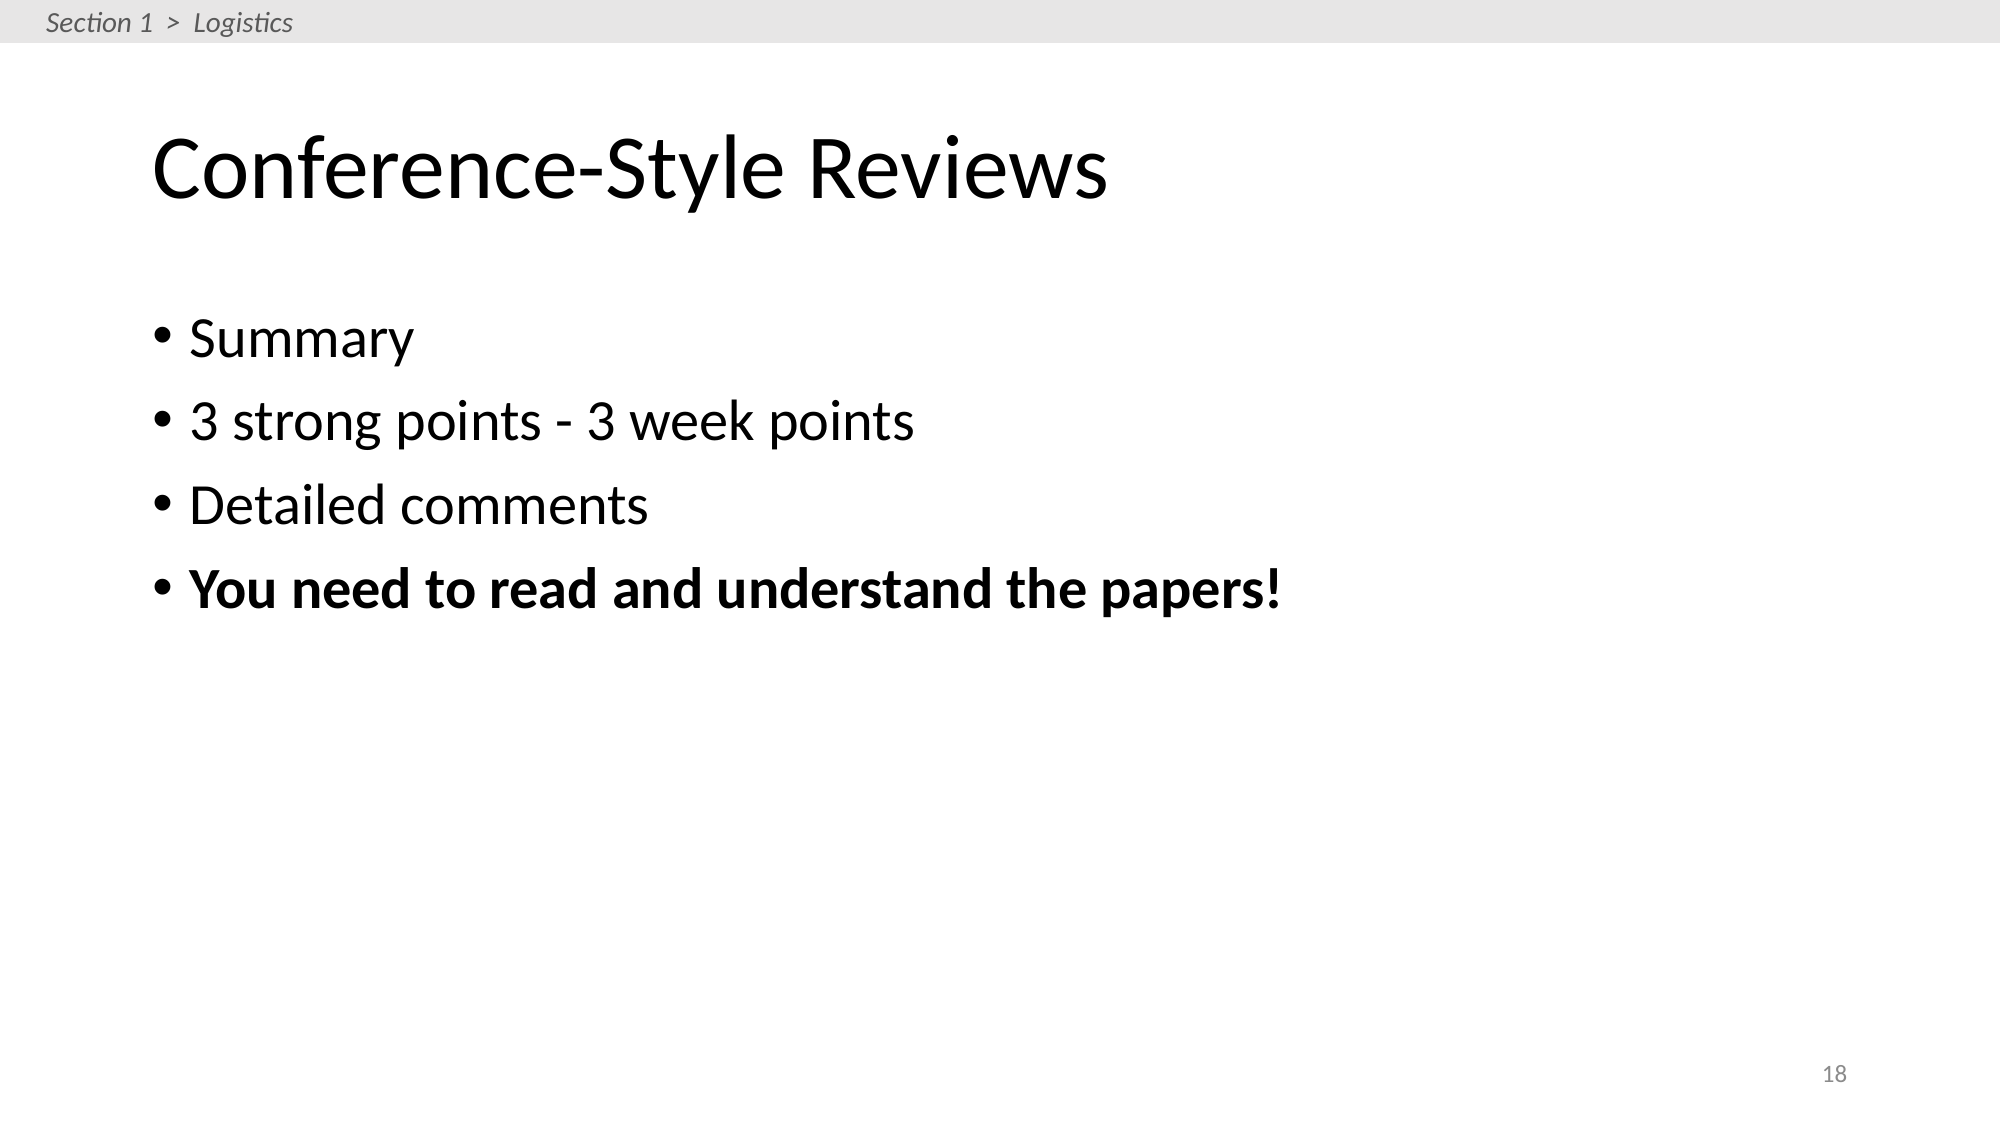

Section 1  >  Logistics
# Conference-Style Reviews
Summary
3 strong points - 3 week points
Detailed comments
You need to read and understand the papers!

18